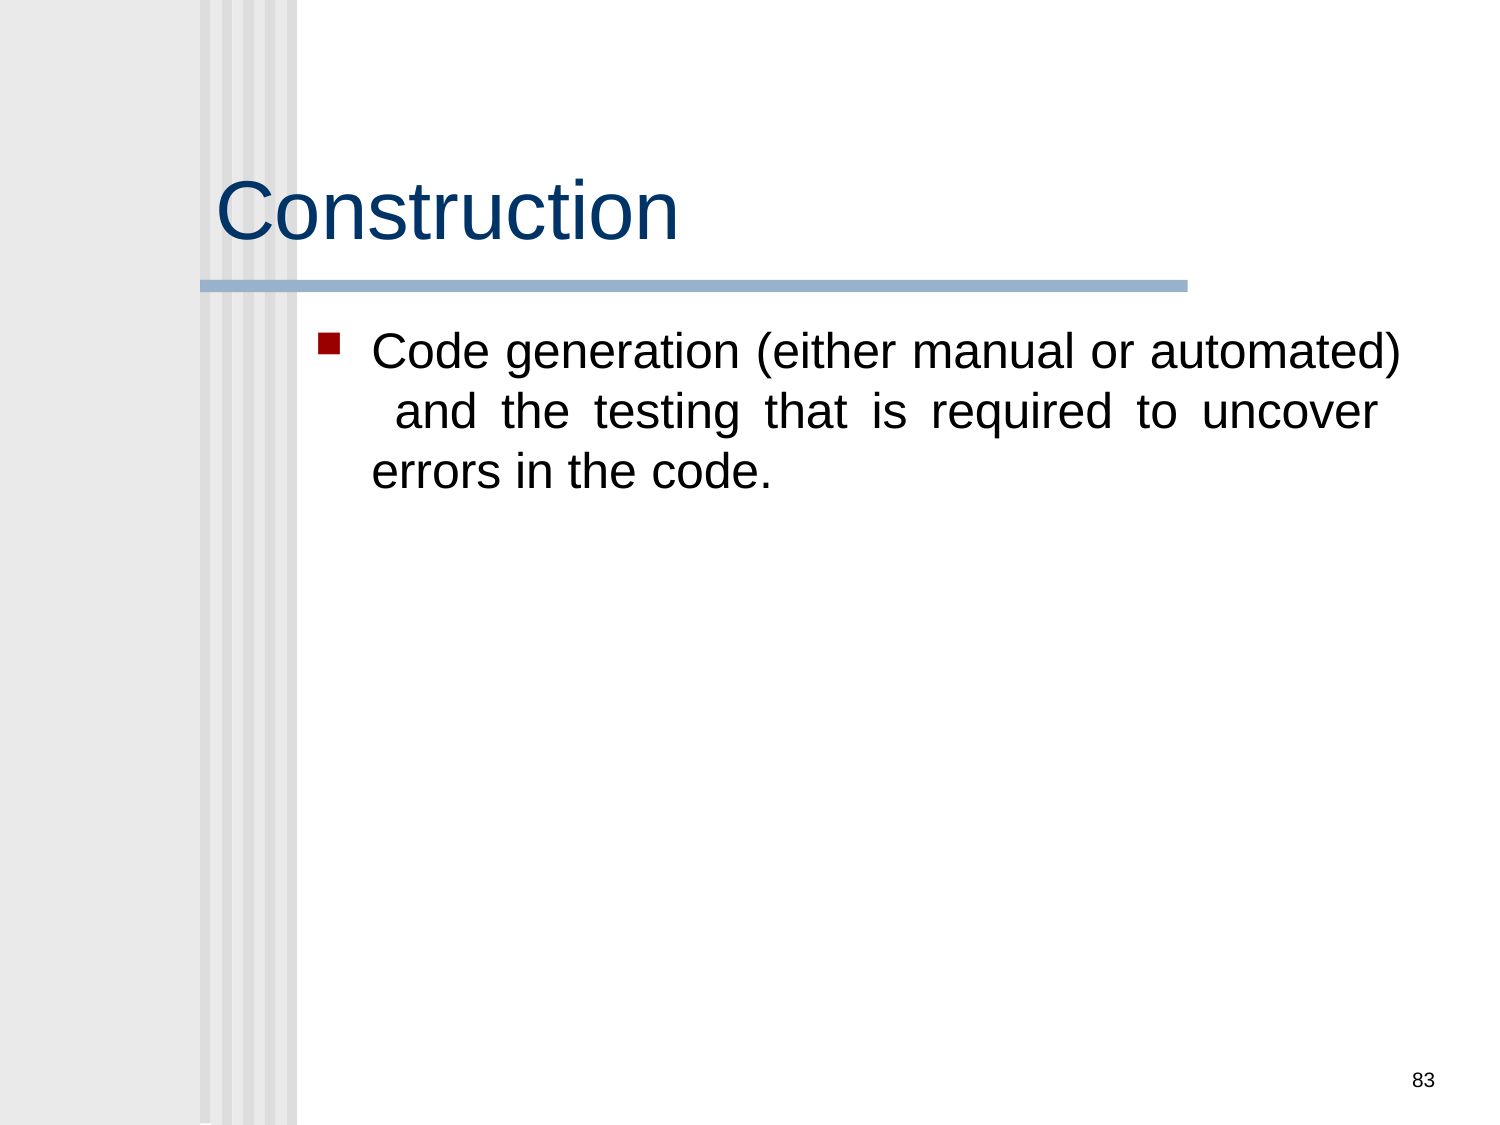

# Construction
Code generation (either manual or automated)  and the testing that is required to uncover  errors in the code.
83